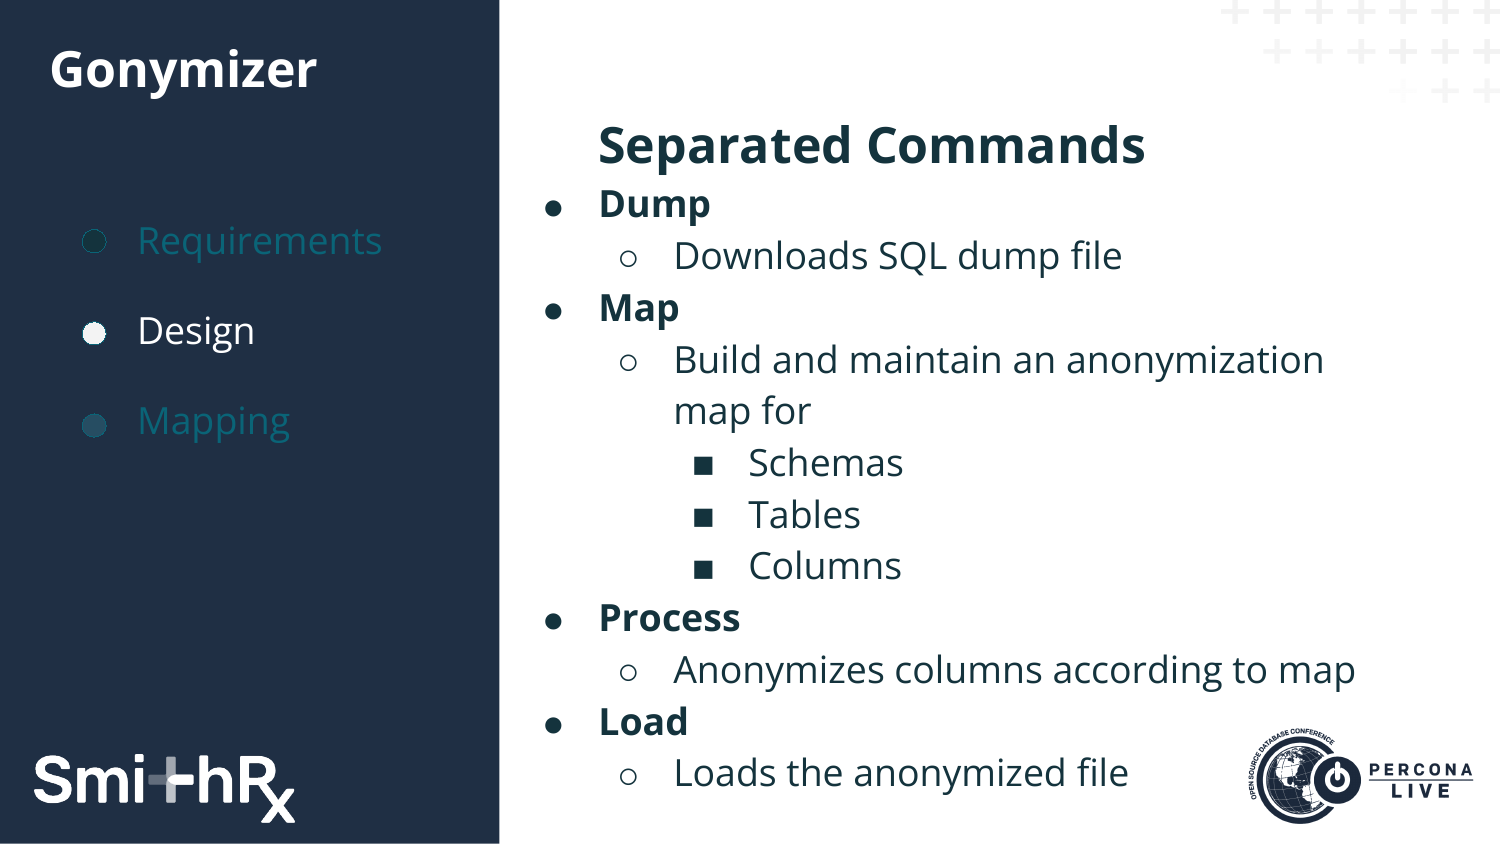

Gonymizer
Separated Commands
Dump
Downloads SQL dump file
Map
Build and maintain an anonymization map for
Schemas
Tables
Columns
Process
Anonymizes columns according to map
Load
Loads the anonymized file
Requirements

Design

Mapping